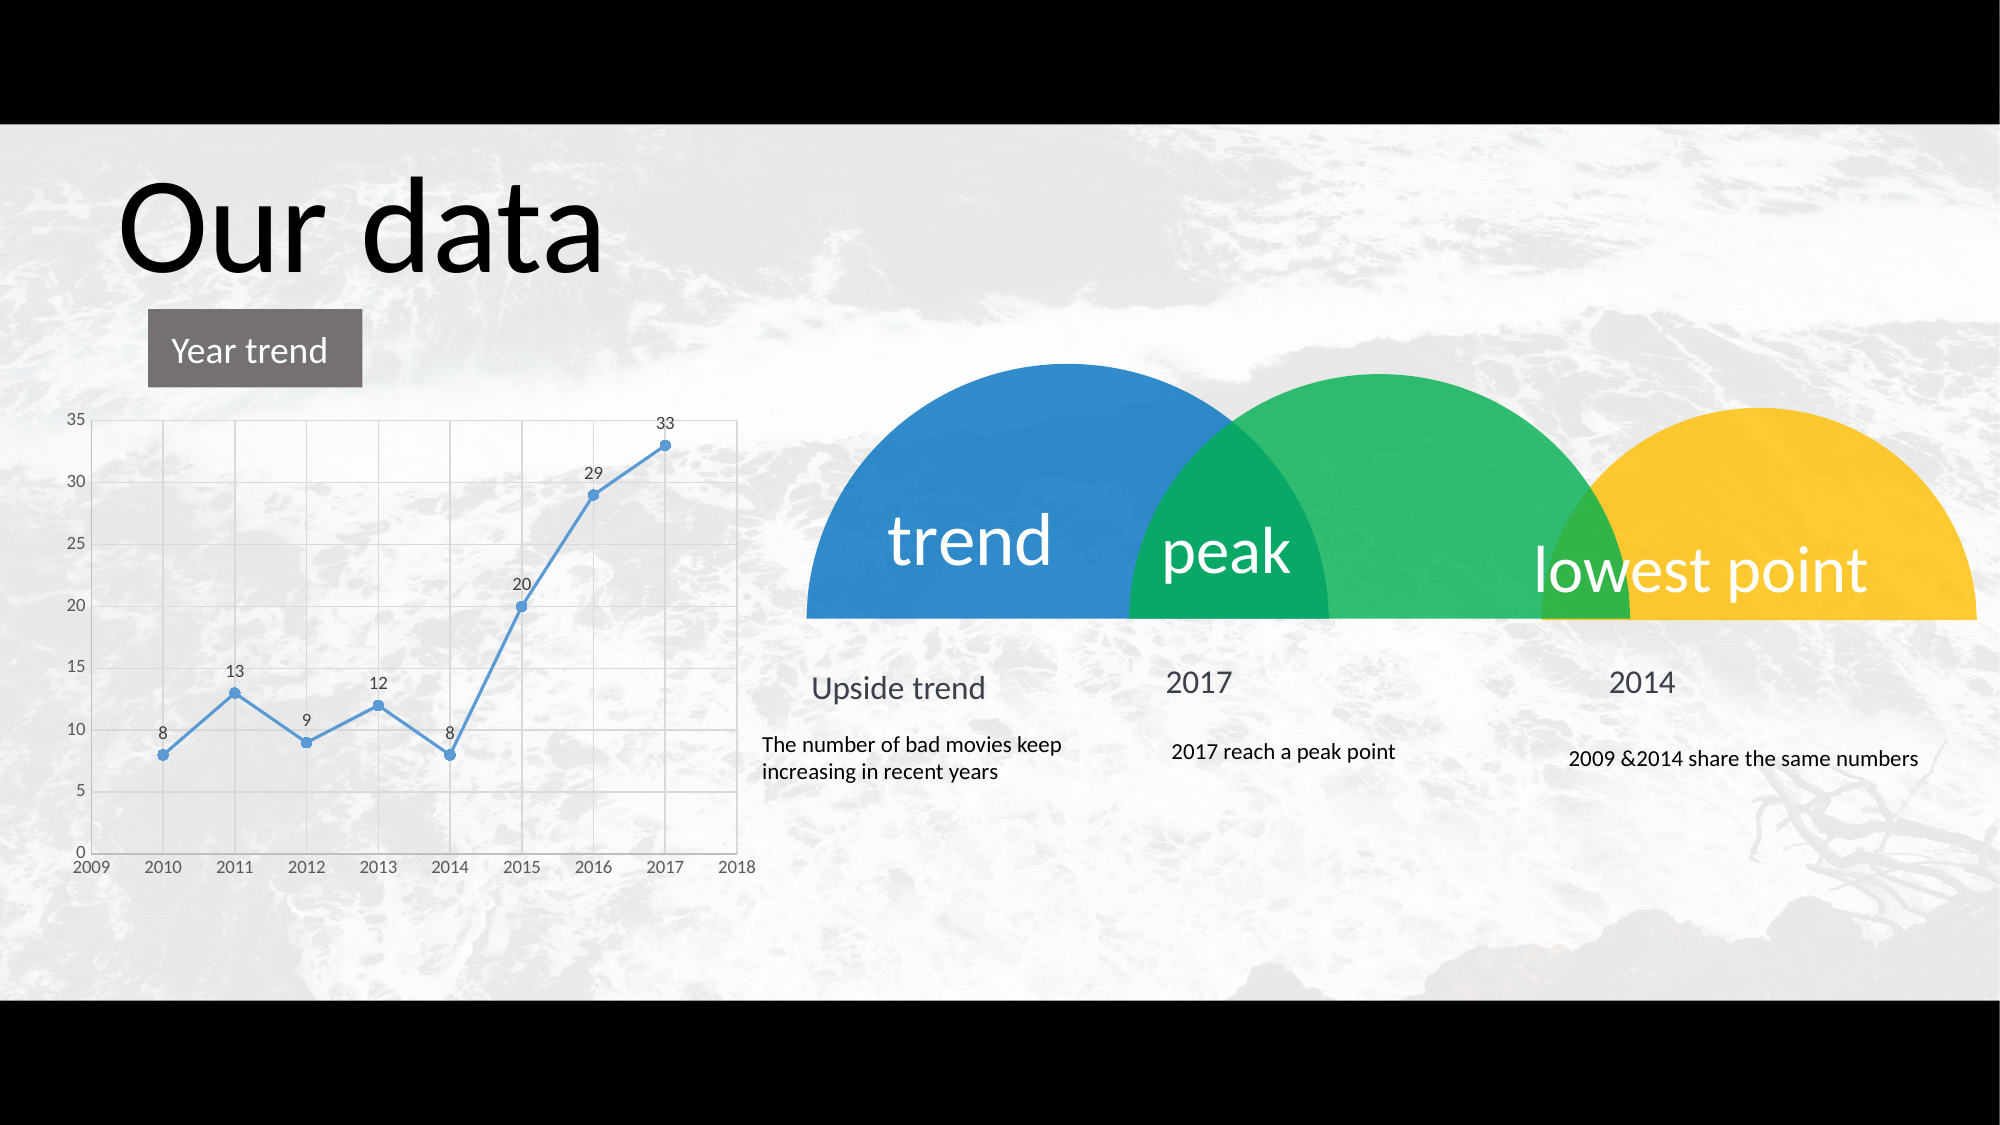

Our data
 Year trend

### Chart

| Category |  |
|---|---|
trend
peak
lowest point

2014
2017
Upside trend
The number of bad movies keep increasing in recent years
2017 reach a peak point
2009 &2014 share the same numbers